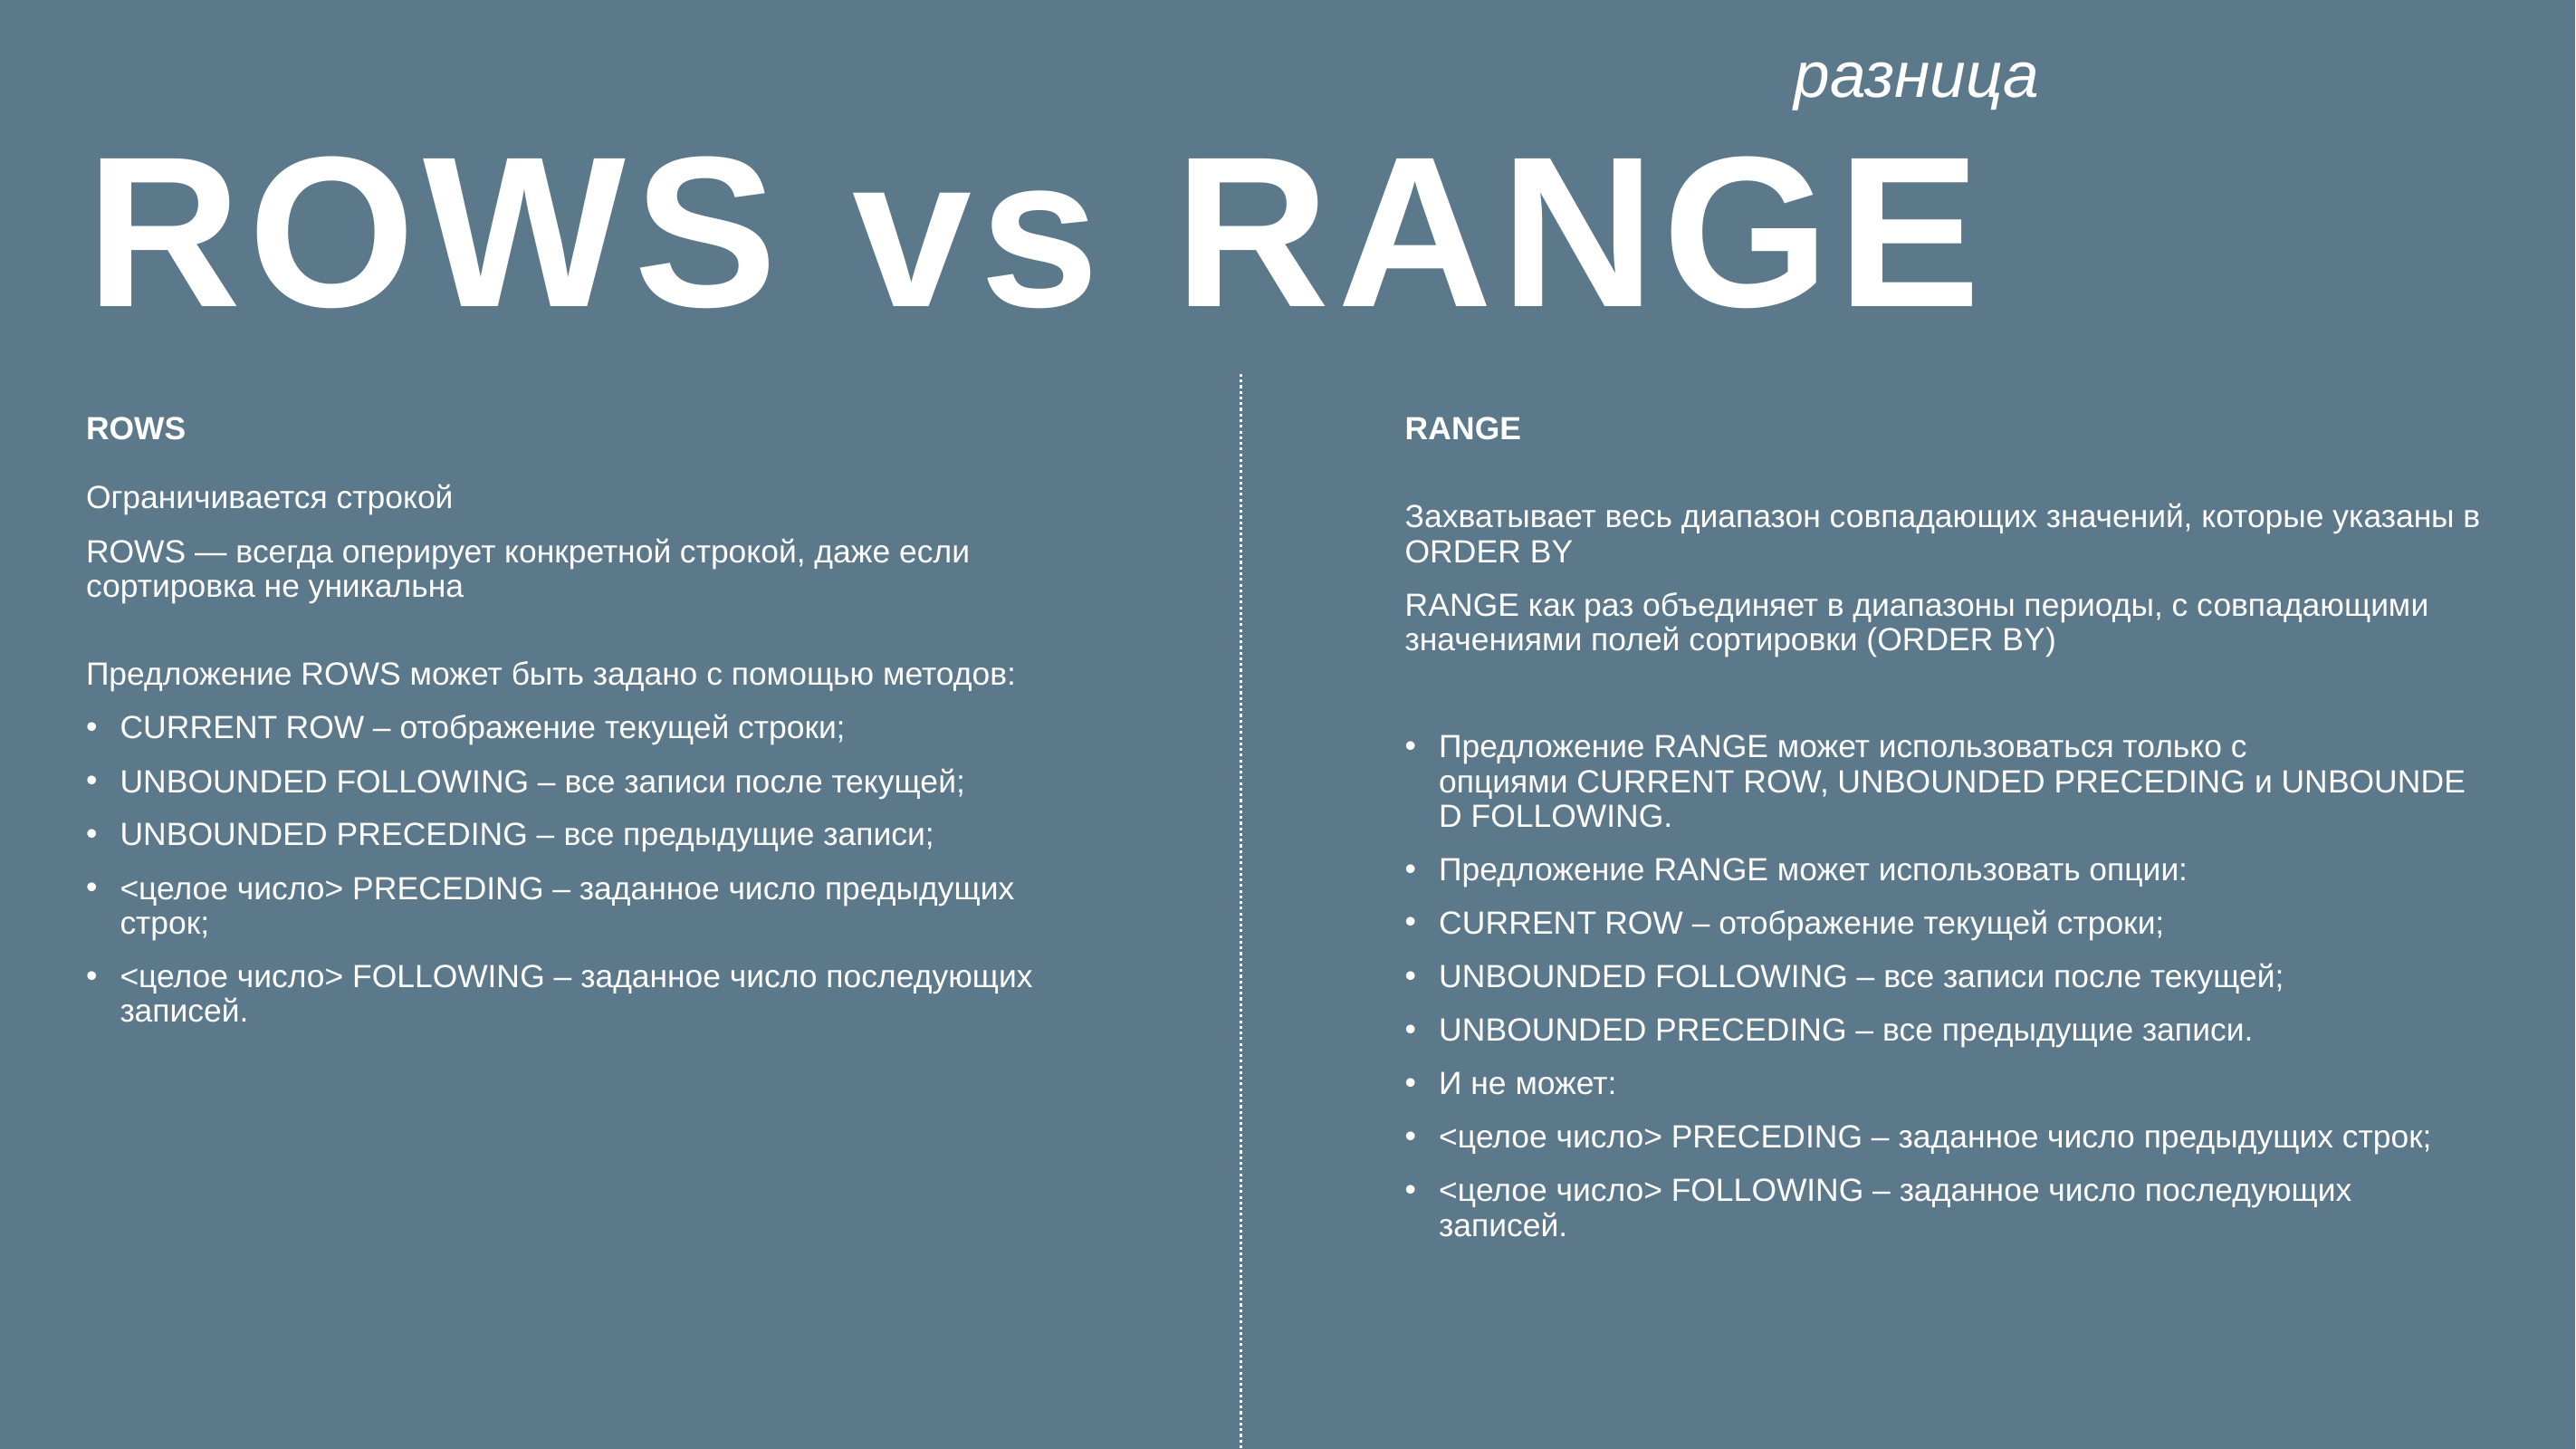

разница
ROWS vs RANGE
ROWS
Ограничивается строкой
ROWS — всегда оперирует конкретной строкой, даже если сортировка не уникальна
Предложение ROWS может быть задано с помощью методов:
CURRENT ROW – отображение текущей строки;
UNBOUNDED FOLLOWING – все записи после текущей;
UNBOUNDED PRECEDING – все предыдущие записи;
<целое число> PRECEDING – заданное число предыдущих строк;
<целое число> FOLLOWING – заданное число последующих записей.

RANGE
Захватывает весь диапазон совпадающих значений, которые указаны в ORDER BY
RANGE как раз объединяет в диапазоны периоды, с совпадающими значениями полей сортировки (ORDER BY)

Предложение RANGE может использоваться только с опциями CURRENT ROW, UNBOUNDED PRECEDING и UNBOUNDED FOLLOWING.
Предложение RANGE может использовать опции:
CURRENT ROW – отображение текущей строки;
UNBOUNDED FOLLOWING – все записи после текущей;
UNBOUNDED PRECEDING – все предыдущие записи.
И не может:
<целое число> PRECEDING – заданное число предыдущих строк;
<целое число> FOLLOWING – заданное число последующих записей.